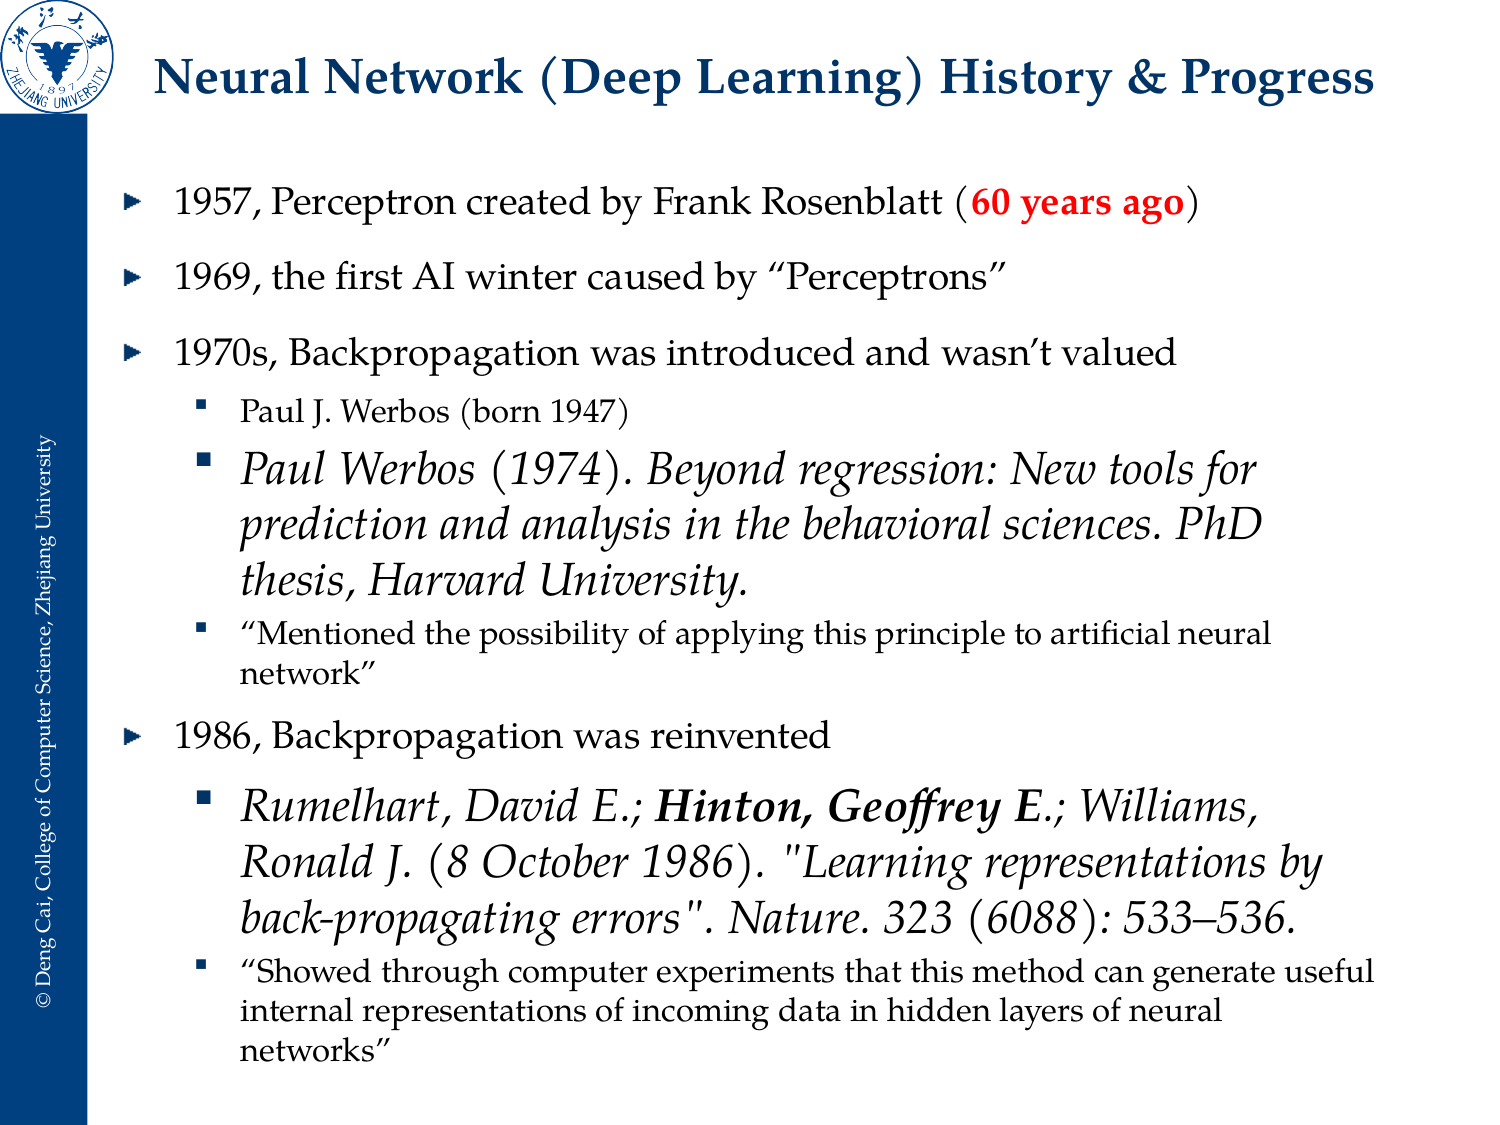

# Neural Network (Deep Learning) History & Progress
1957, Perceptron created by Frank Rosenblatt (60 years ago)
1969, the first AI winter caused by “Perceptrons”
1970s, Backpropagation was introduced and wasn’t valued
Paul J. Werbos (born 1947)
Paul Werbos (1974). Beyond regression: New tools for prediction and analysis in the behavioral sciences. PhD thesis, Harvard University.
“Mentioned the possibility of applying this principle to artificial neural network”
1986, Backpropagation was reinvented
Rumelhart, David E.; Hinton, Geoffrey E.; Williams, Ronald J. (8 October 1986). "Learning representations by back-propagating errors". Nature. 323 (6088): 533–536.
“Showed through computer experiments that this method can generate useful internal representations of incoming data in hidden layers of neural networks”